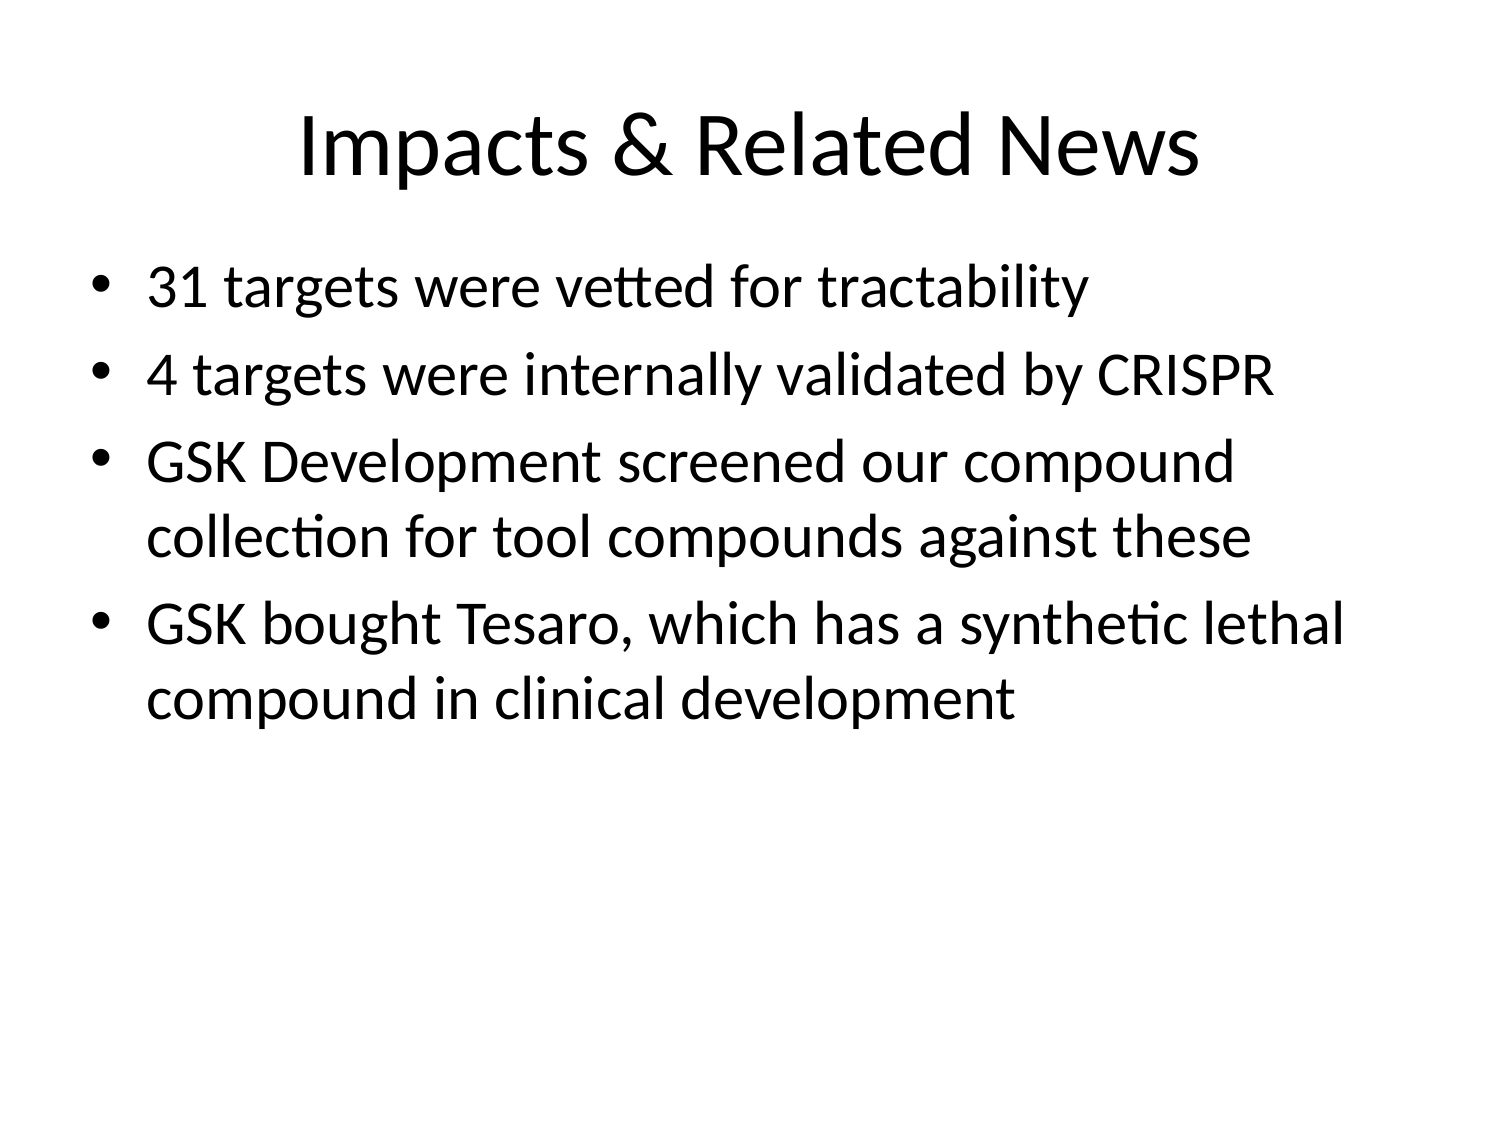

# Impacts & Related News
31 targets were vetted for tractability
4 targets were internally validated by CRISPR
GSK Development screened our compound collection for tool compounds against these
GSK bought Tesaro, which has a synthetic lethal compound in clinical development